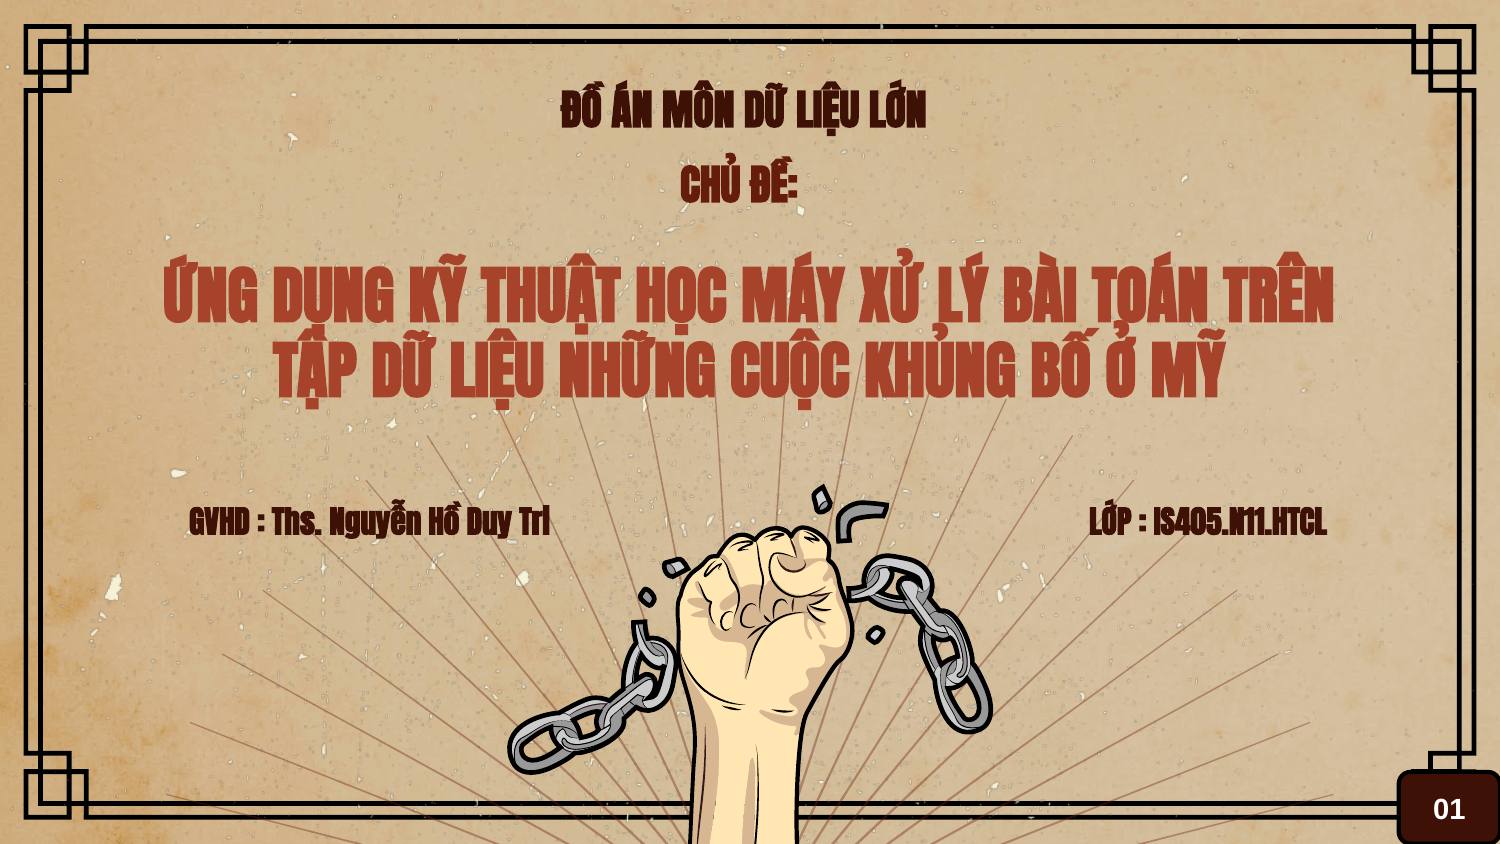

ĐỒ ÁN MÔN DỮ LIỆU LỚN
CHỦ ĐỀ:
# ỨNG DỤNG KỸ THUẬT HỌC MÁY XỬ LÝ BÀI TOÁN TRÊN TẬP DỮ LIỆU NHỮNG CUỘC KHỦNG BỐ Ở MỸ
GVHD : Ths. Nguyễn Hồ Duy Tri				LỚP : IS405.N11.HTCL

01